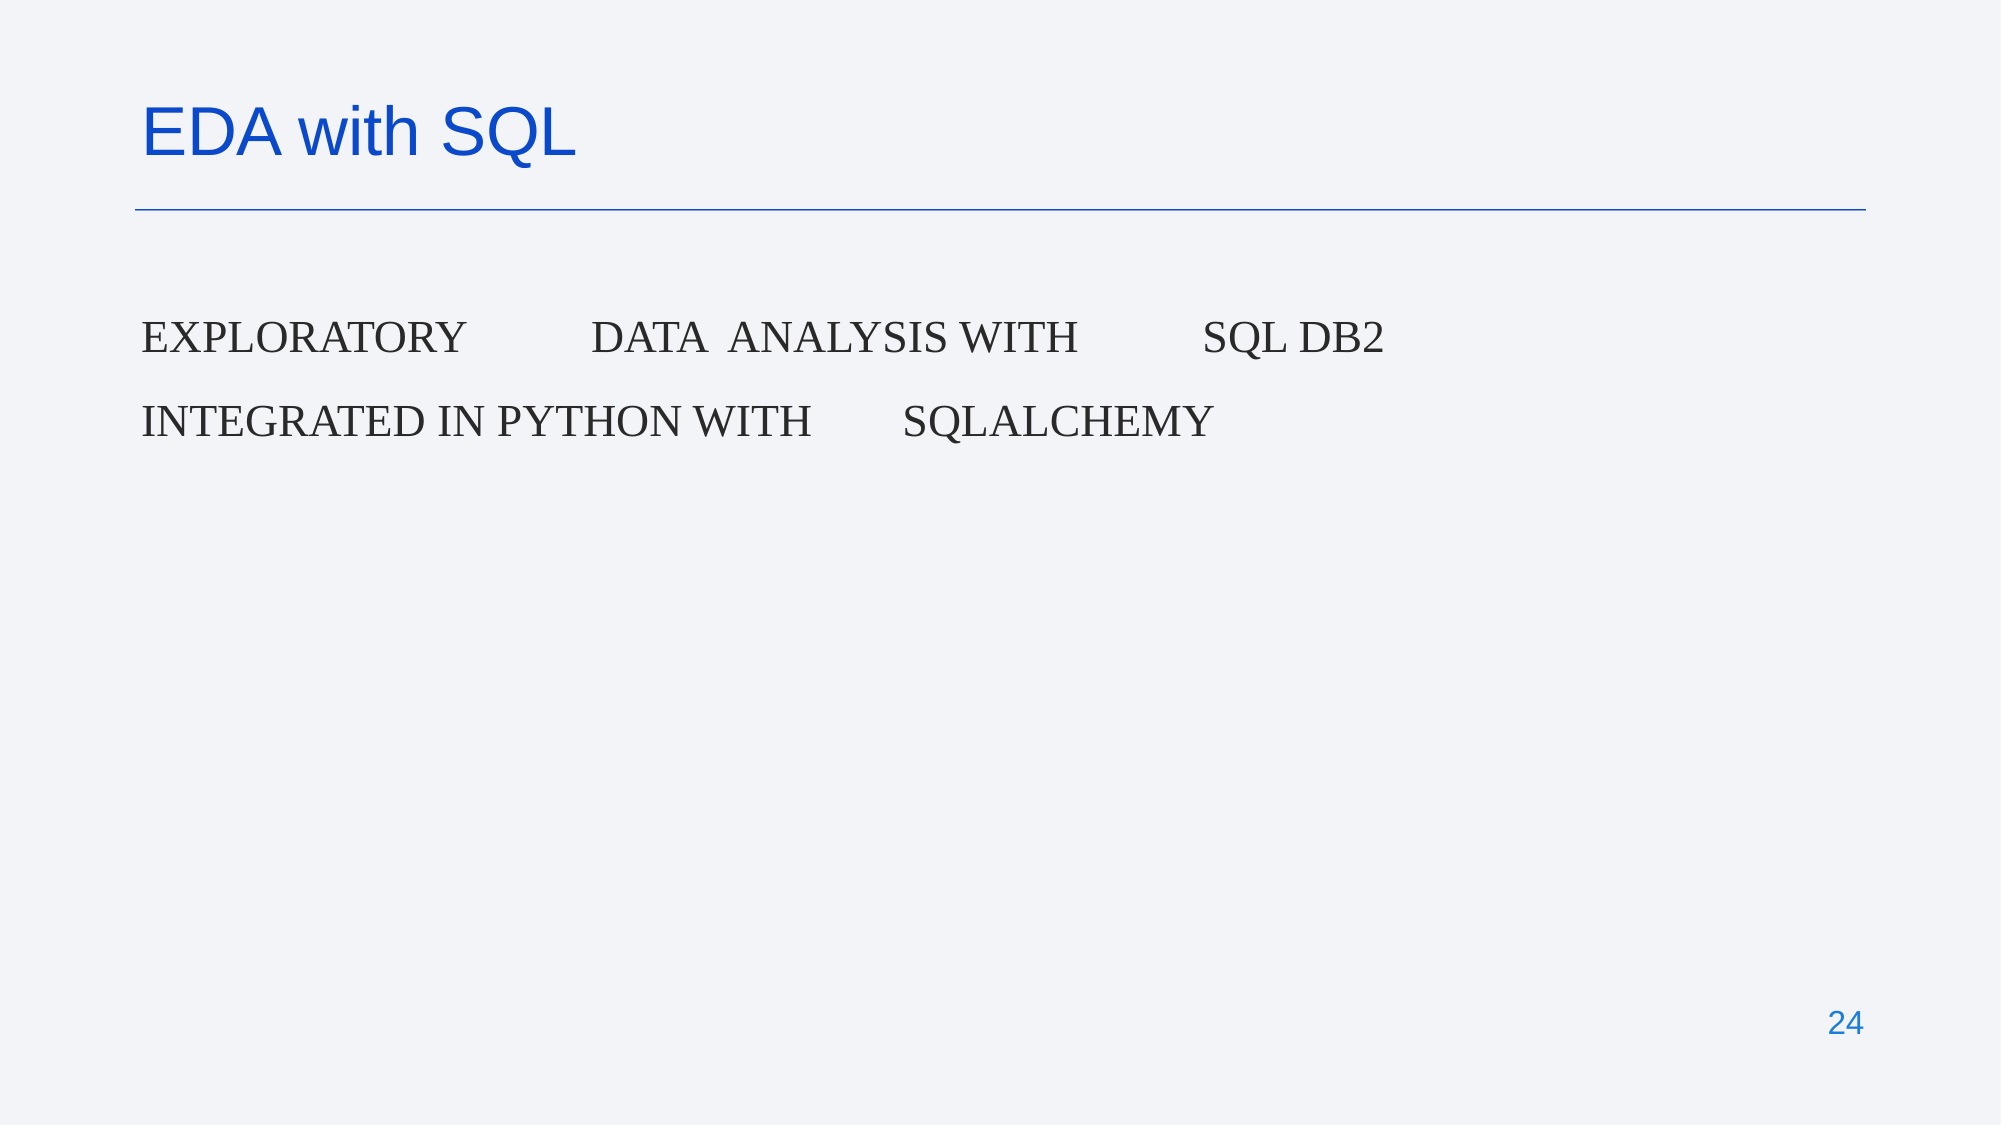

EDA with SQL
EXPLORATORY	DATA  ANALYSIS WITH	 SQL DB2
INTEGRATED IN PYTHON WITH	 SQLALCHEMY

24